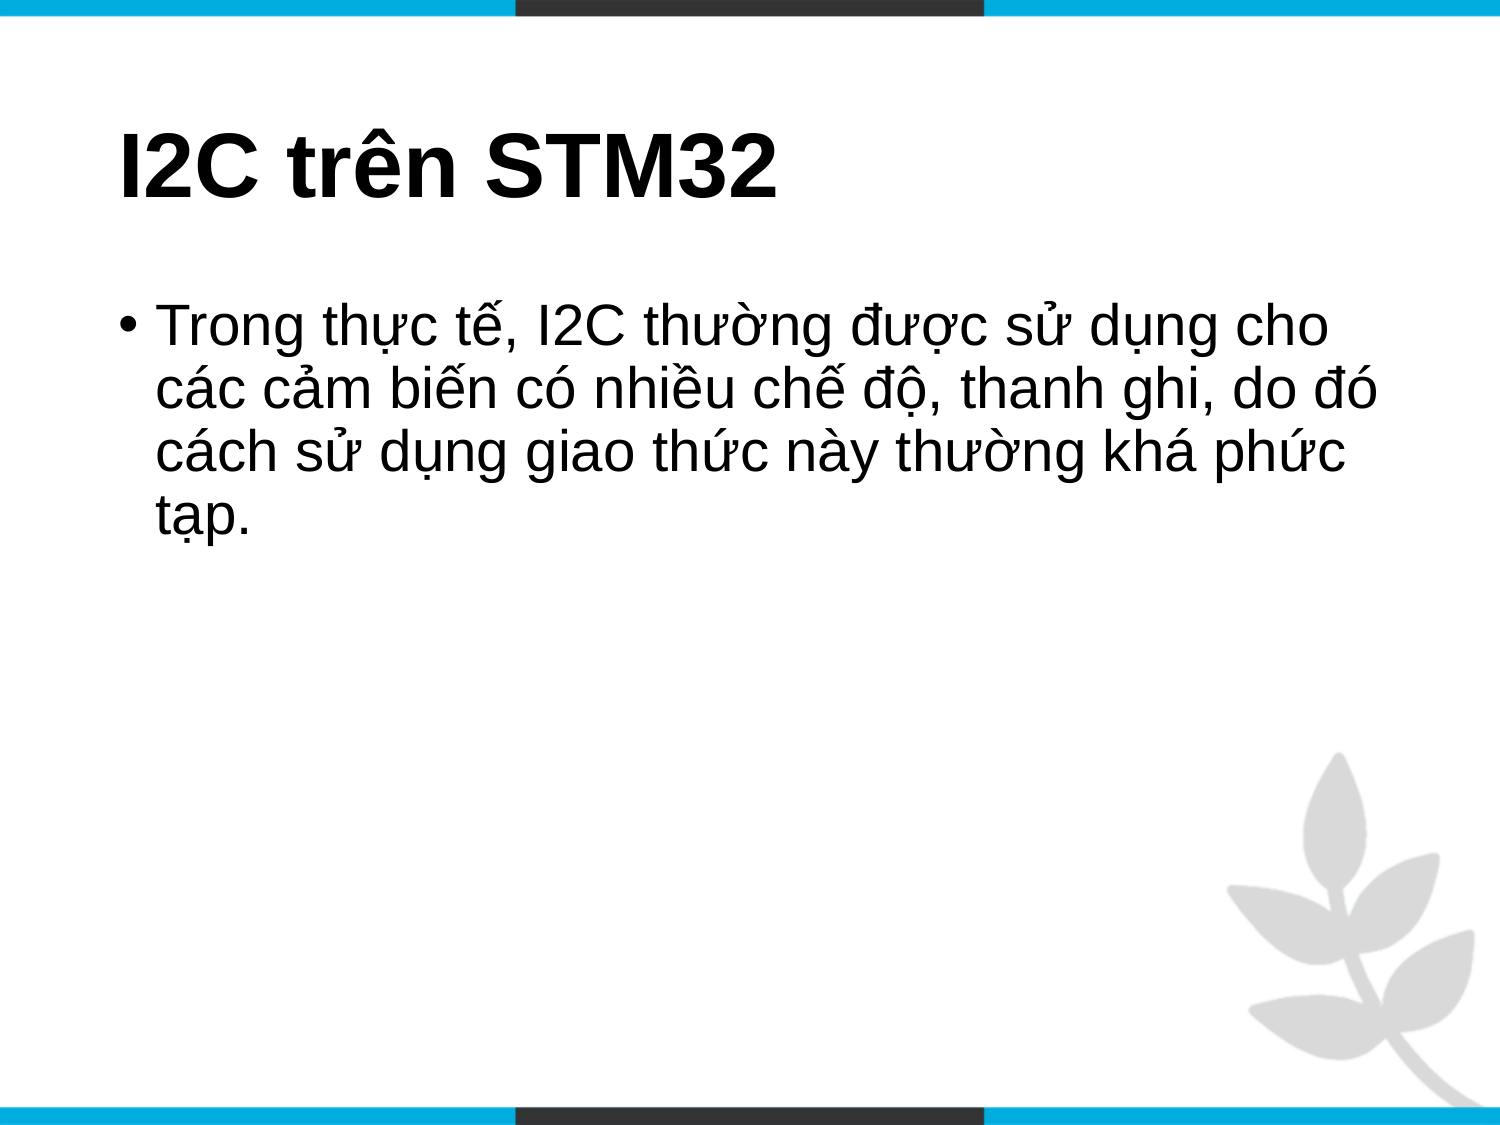

# I2C trên STM32
Trong thực tế, I2C thường được sử dụng cho các cảm biến có nhiều chế độ, thanh ghi, do đó cách sử dụng giao thức này thường khá phức tạp.